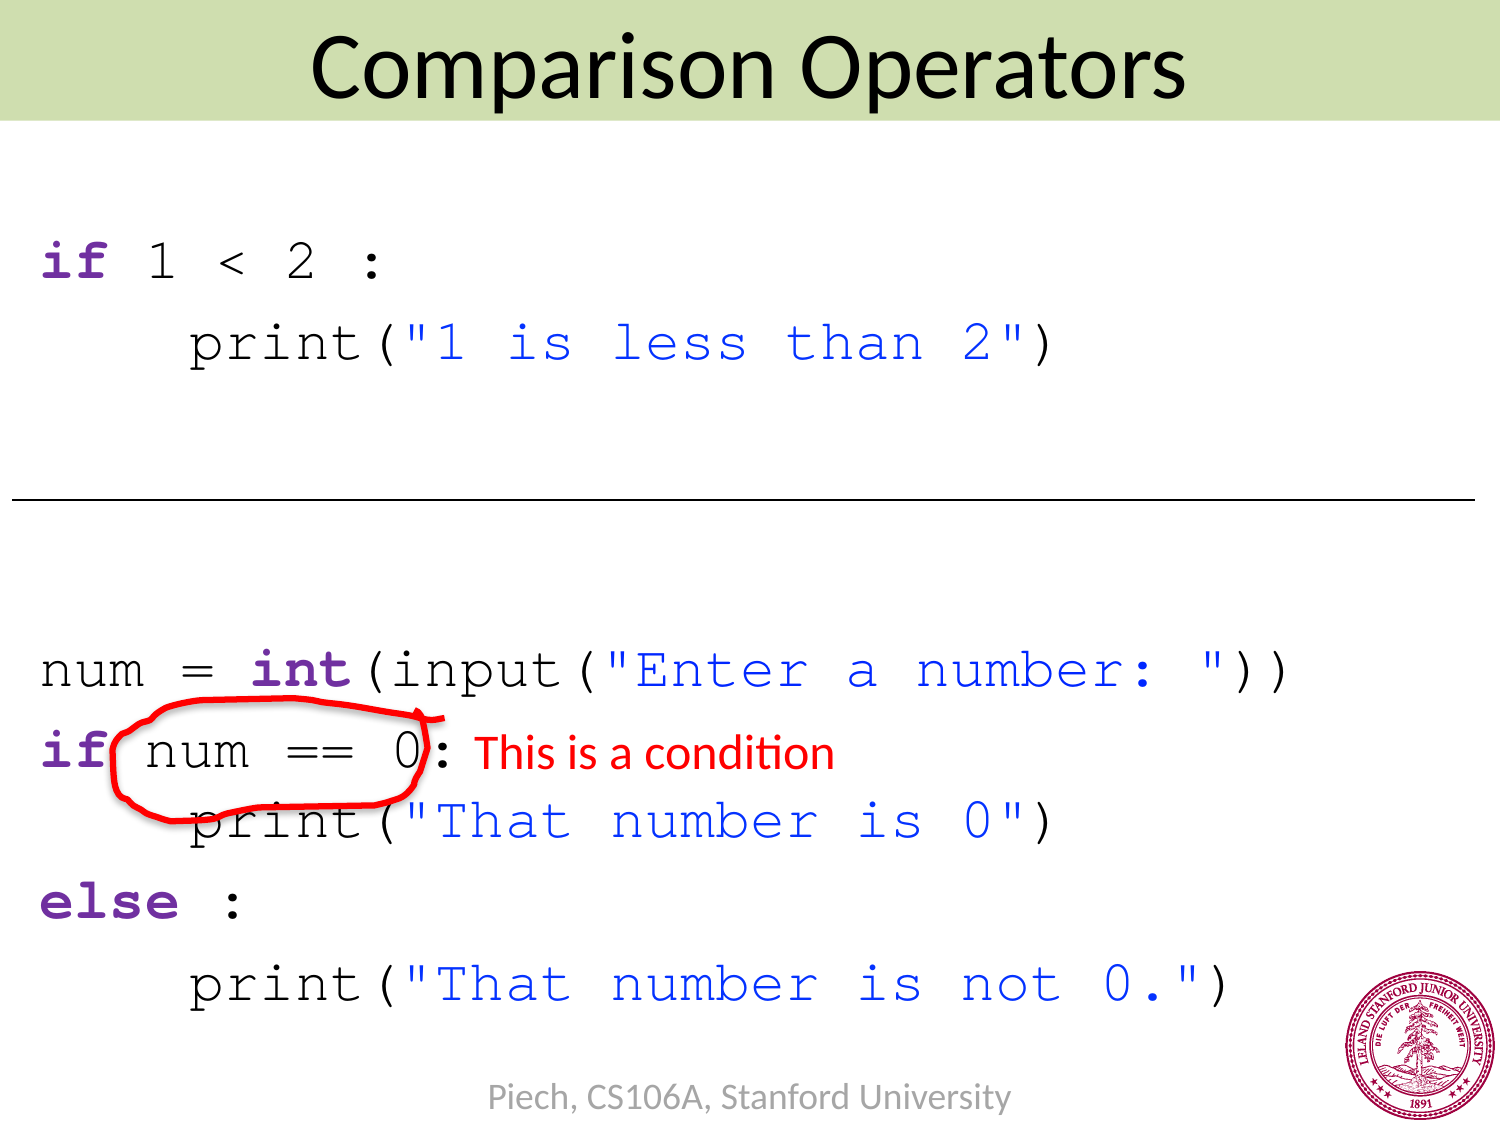

Comparison Operators
#
if 1 < 2 :
	print("1 is less than 2")

num = int(input("Enter a number: "))
if num == 0:
	print("That number is 0")
else :
	print("That number is not 0.")

This is a condition